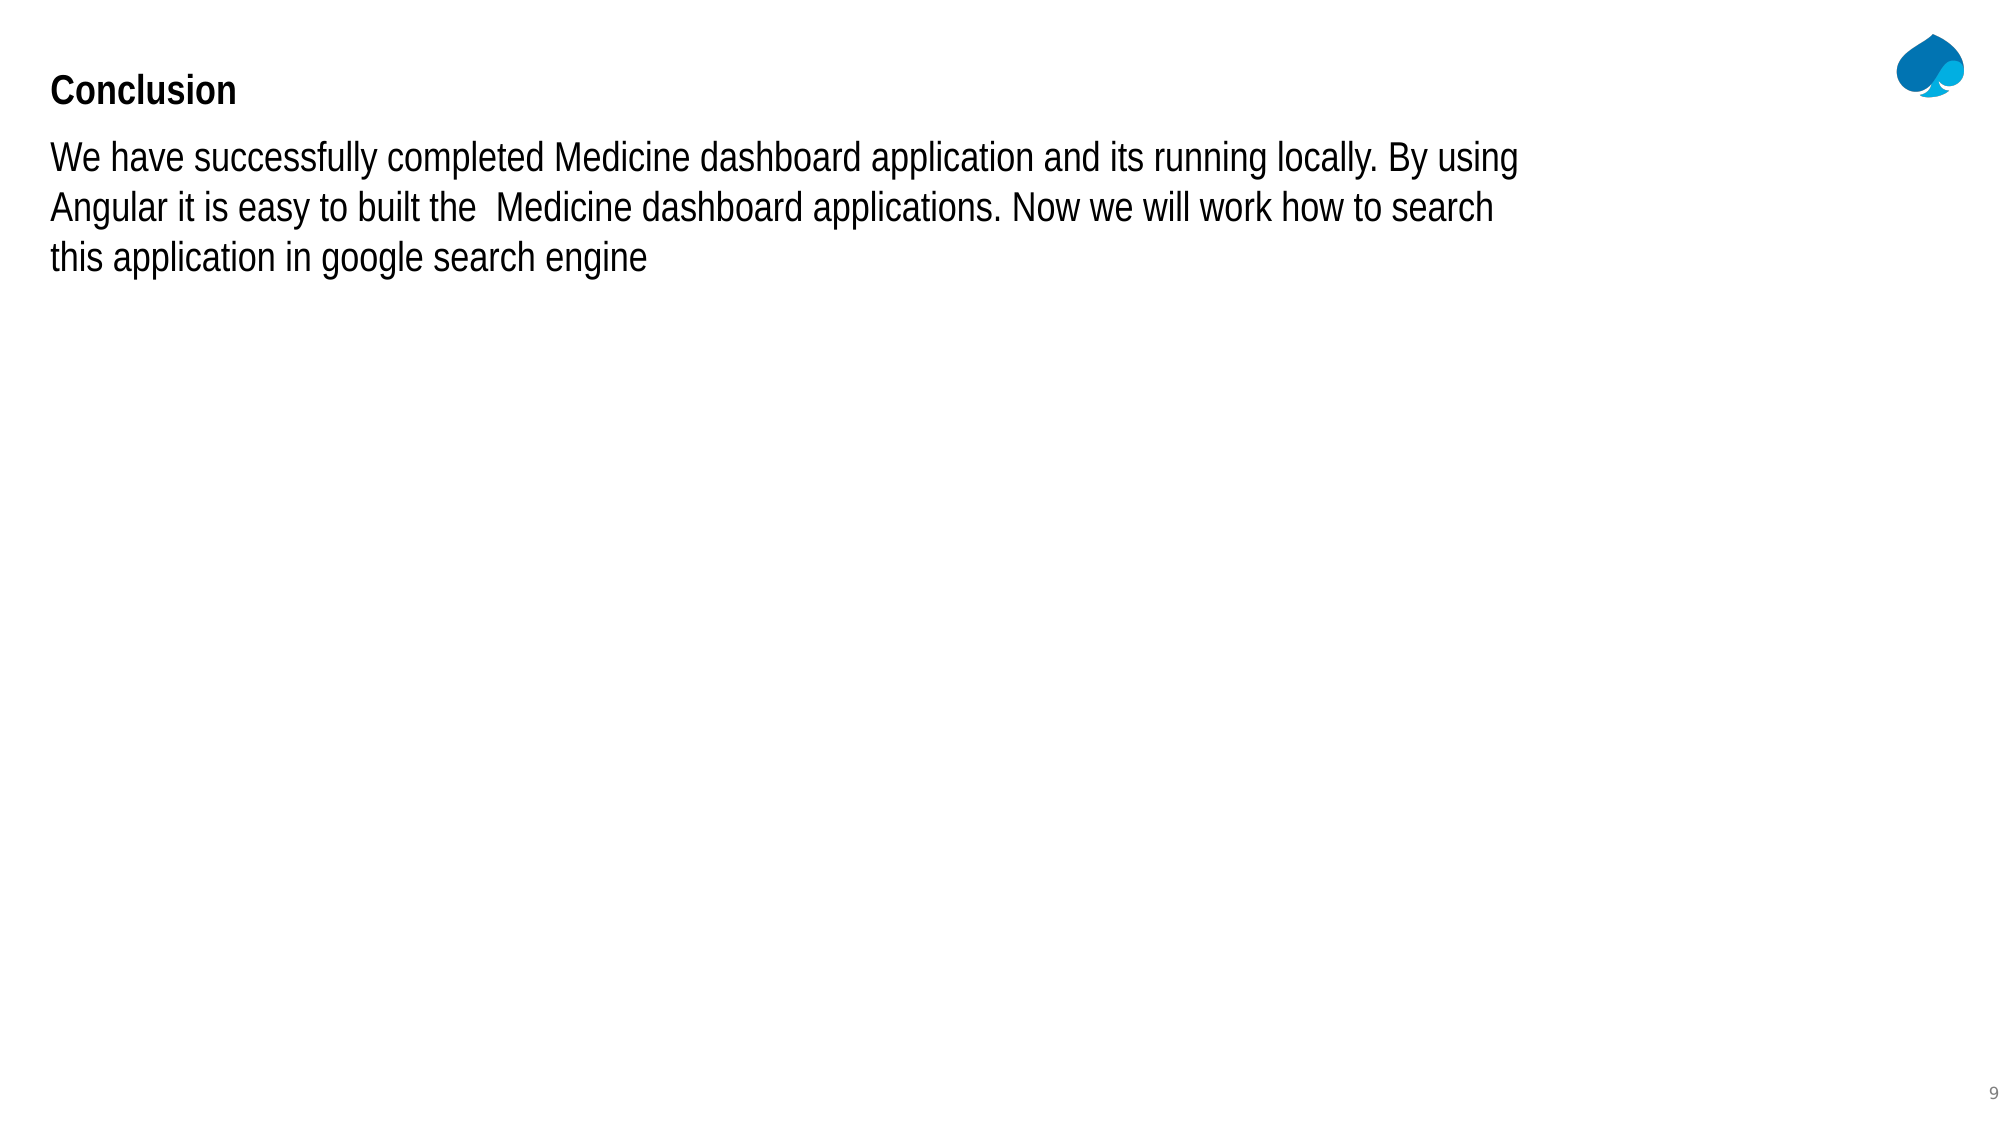

Conclusion
We have successfully completed Medicine dashboard application and its running locally. By using Angular it is easy to built the  Medicine dashboard applications. Now we will work how to search this application in google search engine